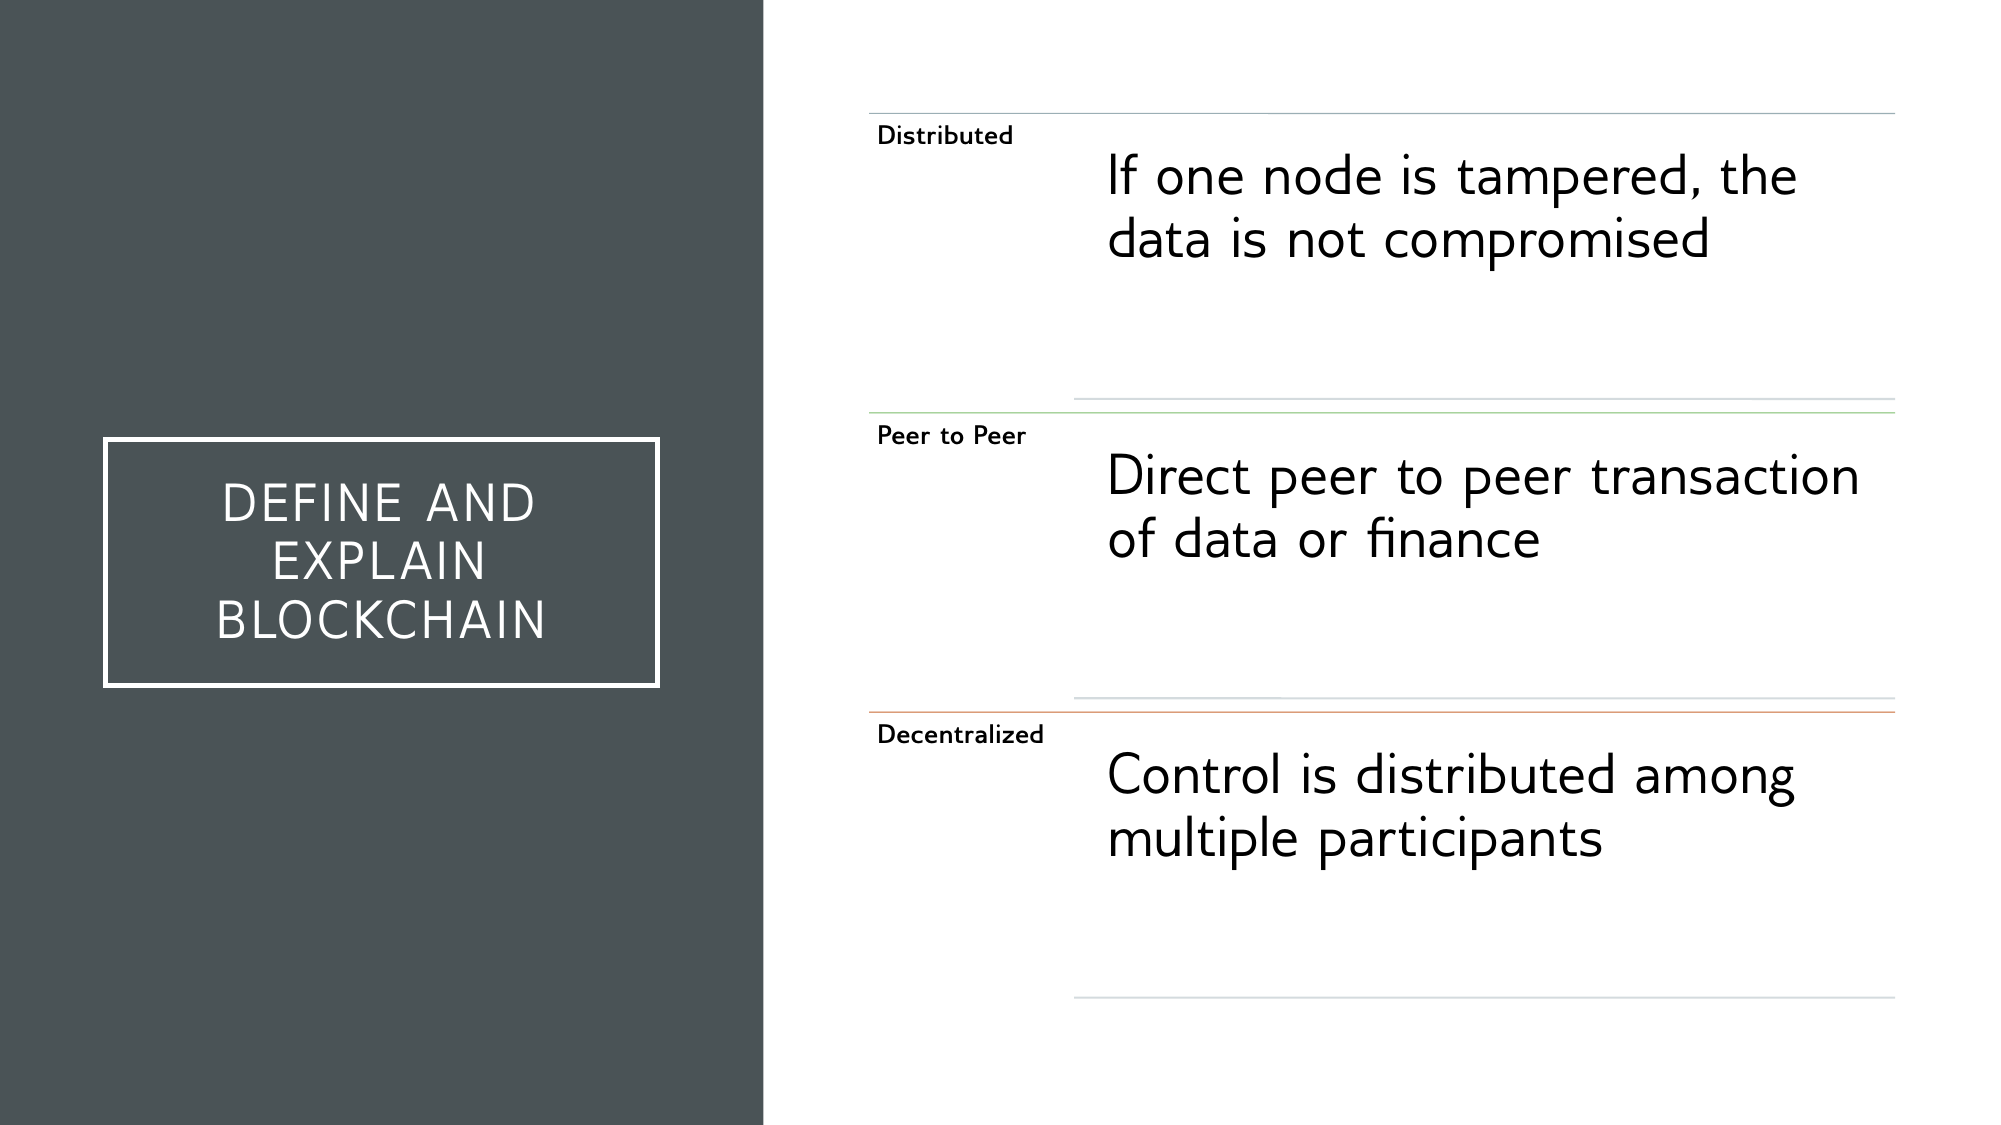

Distributed
If one node is tampered, the data is not compromised
Peer to Peer
Direct peer to peer transaction of data or finance
Decentralized
Control is distributed among multiple participants
# Define and explain blockchain